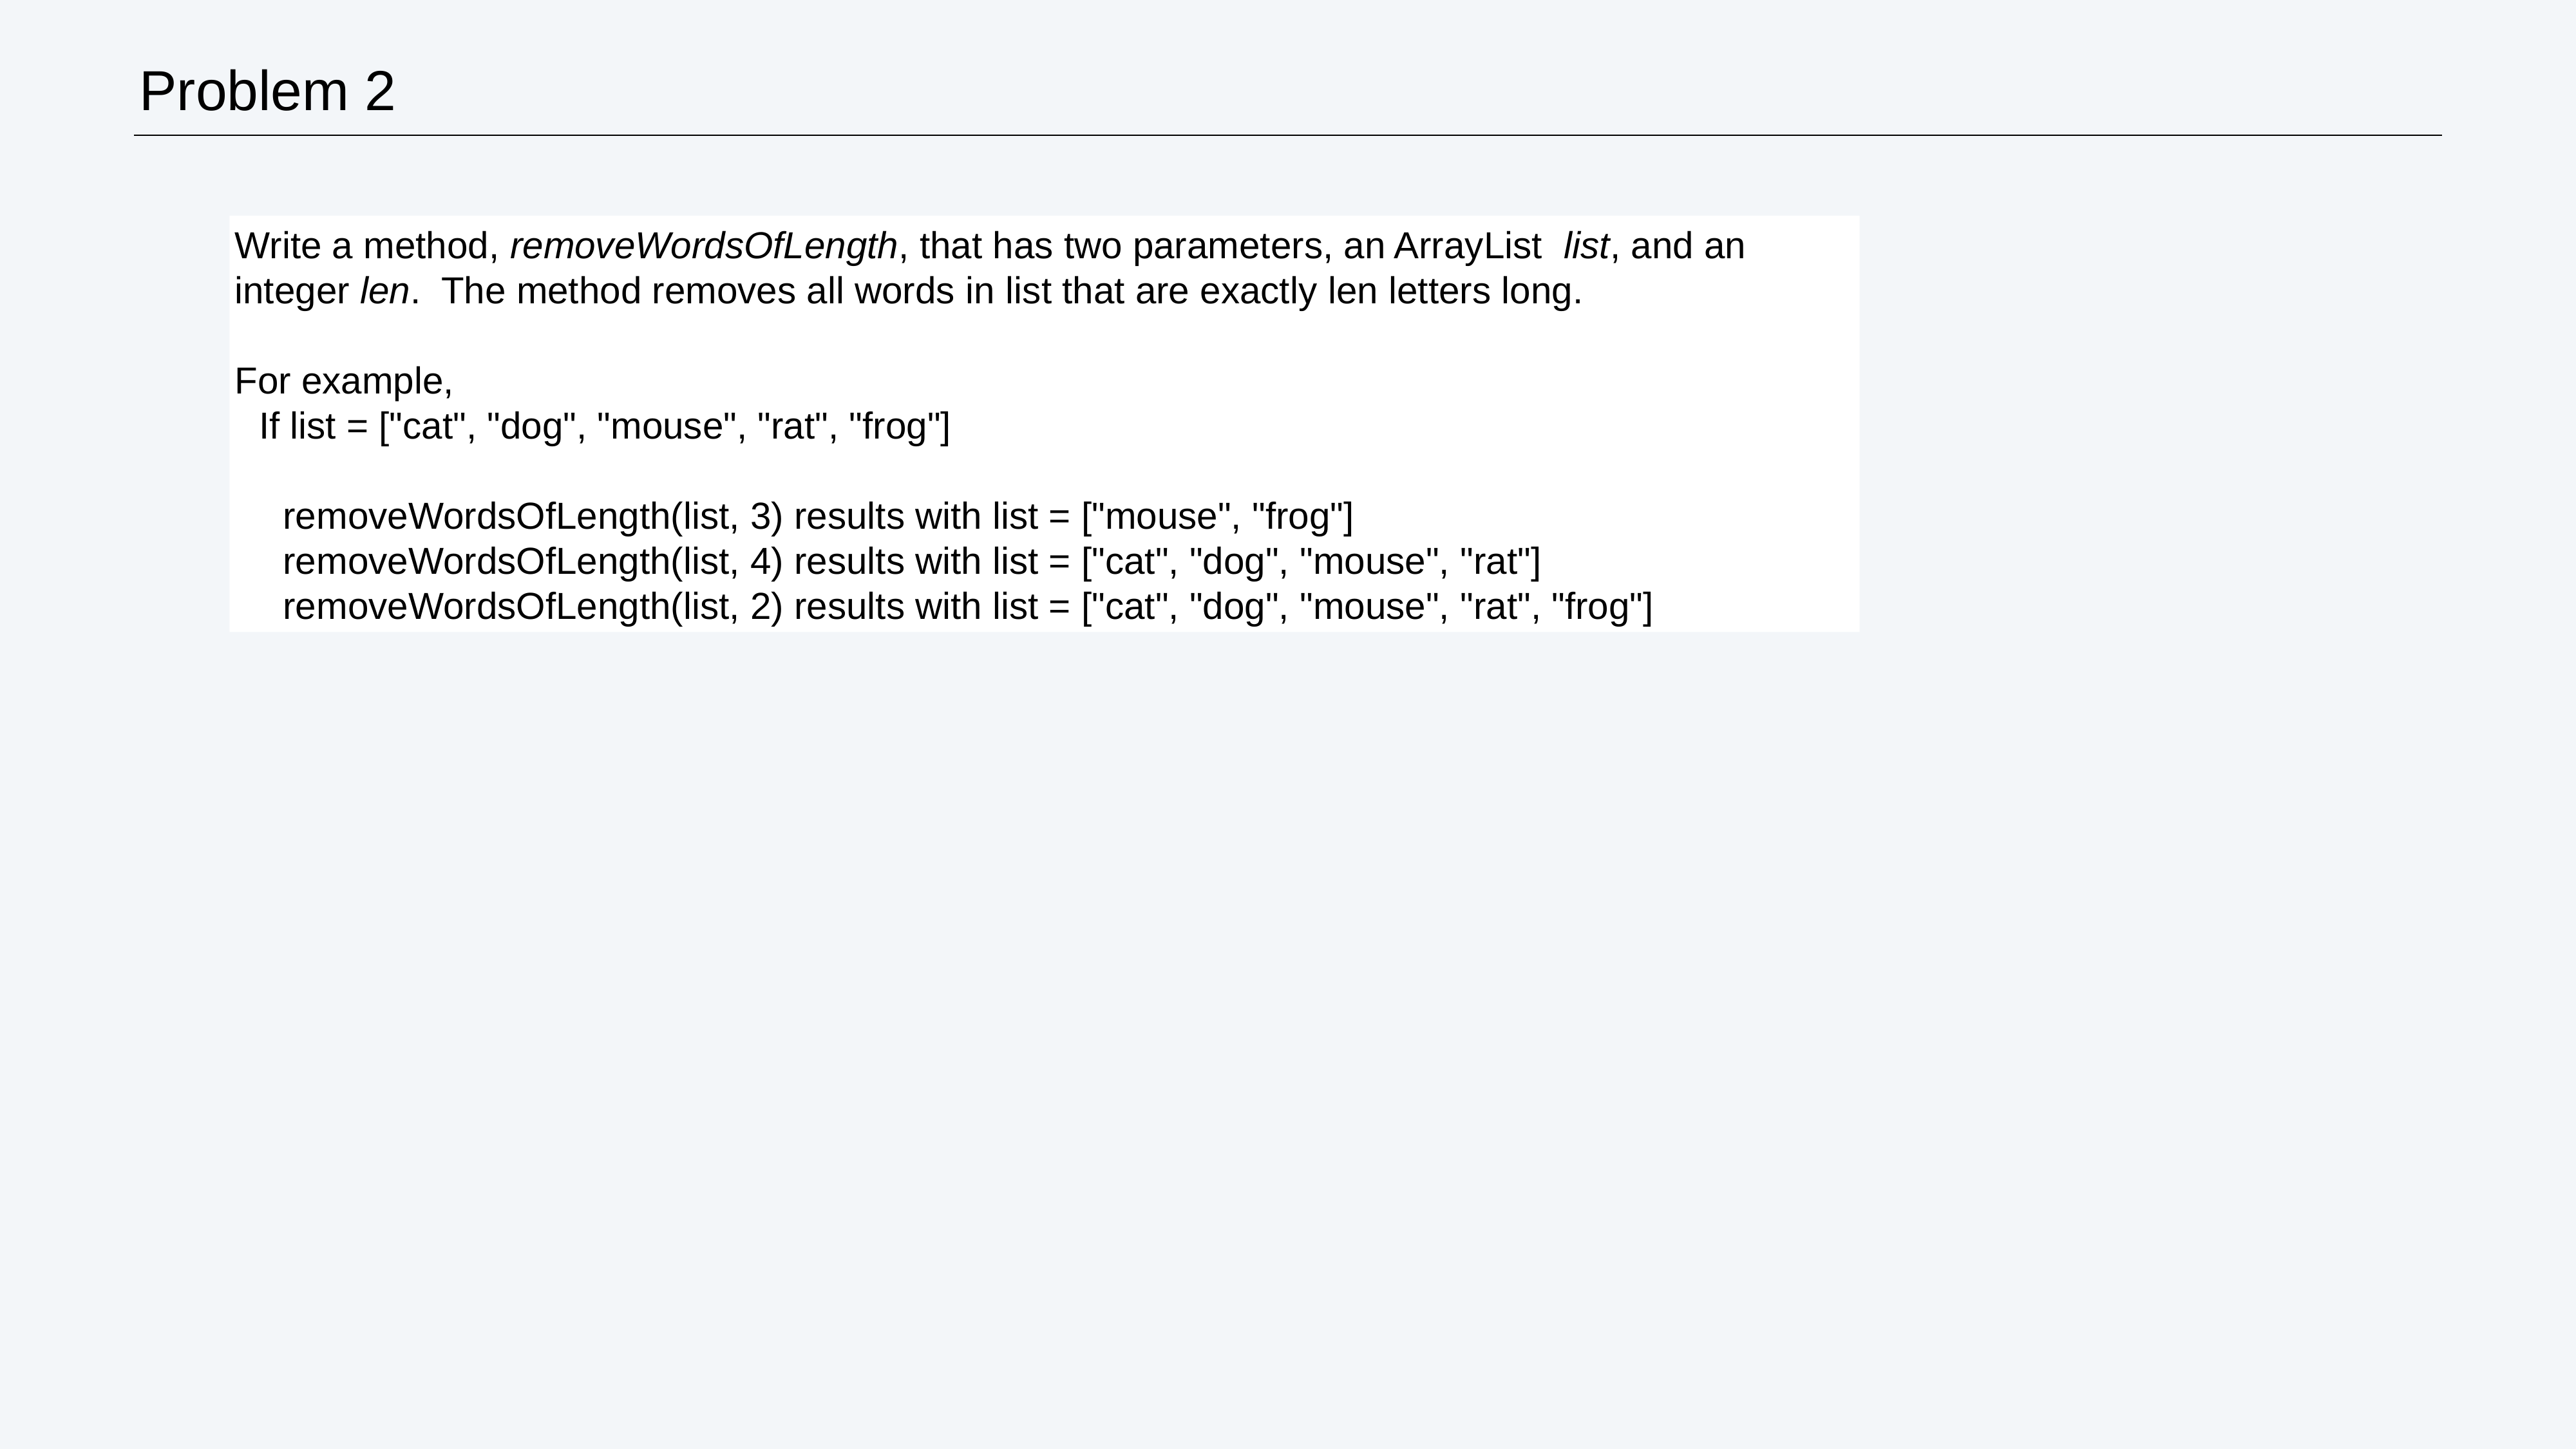

# Problem 2
Write a method, removeWordsOfLength, that has two parameters, an ArrayList  list, and an integer len.  The method removes all words in list that are exactly len letters long.

For example,
If list = ["cat", "dog", "mouse", "rat", "frog"]

removeWordsOfLength(list, 3) results with list = ["mouse", "frog"]
removeWordsOfLength(list, 4) results with list = ["cat", "dog", "mouse", "rat"]
removeWordsOfLength(list, 2) results with list = ["cat", "dog", "mouse", "rat", "frog"]